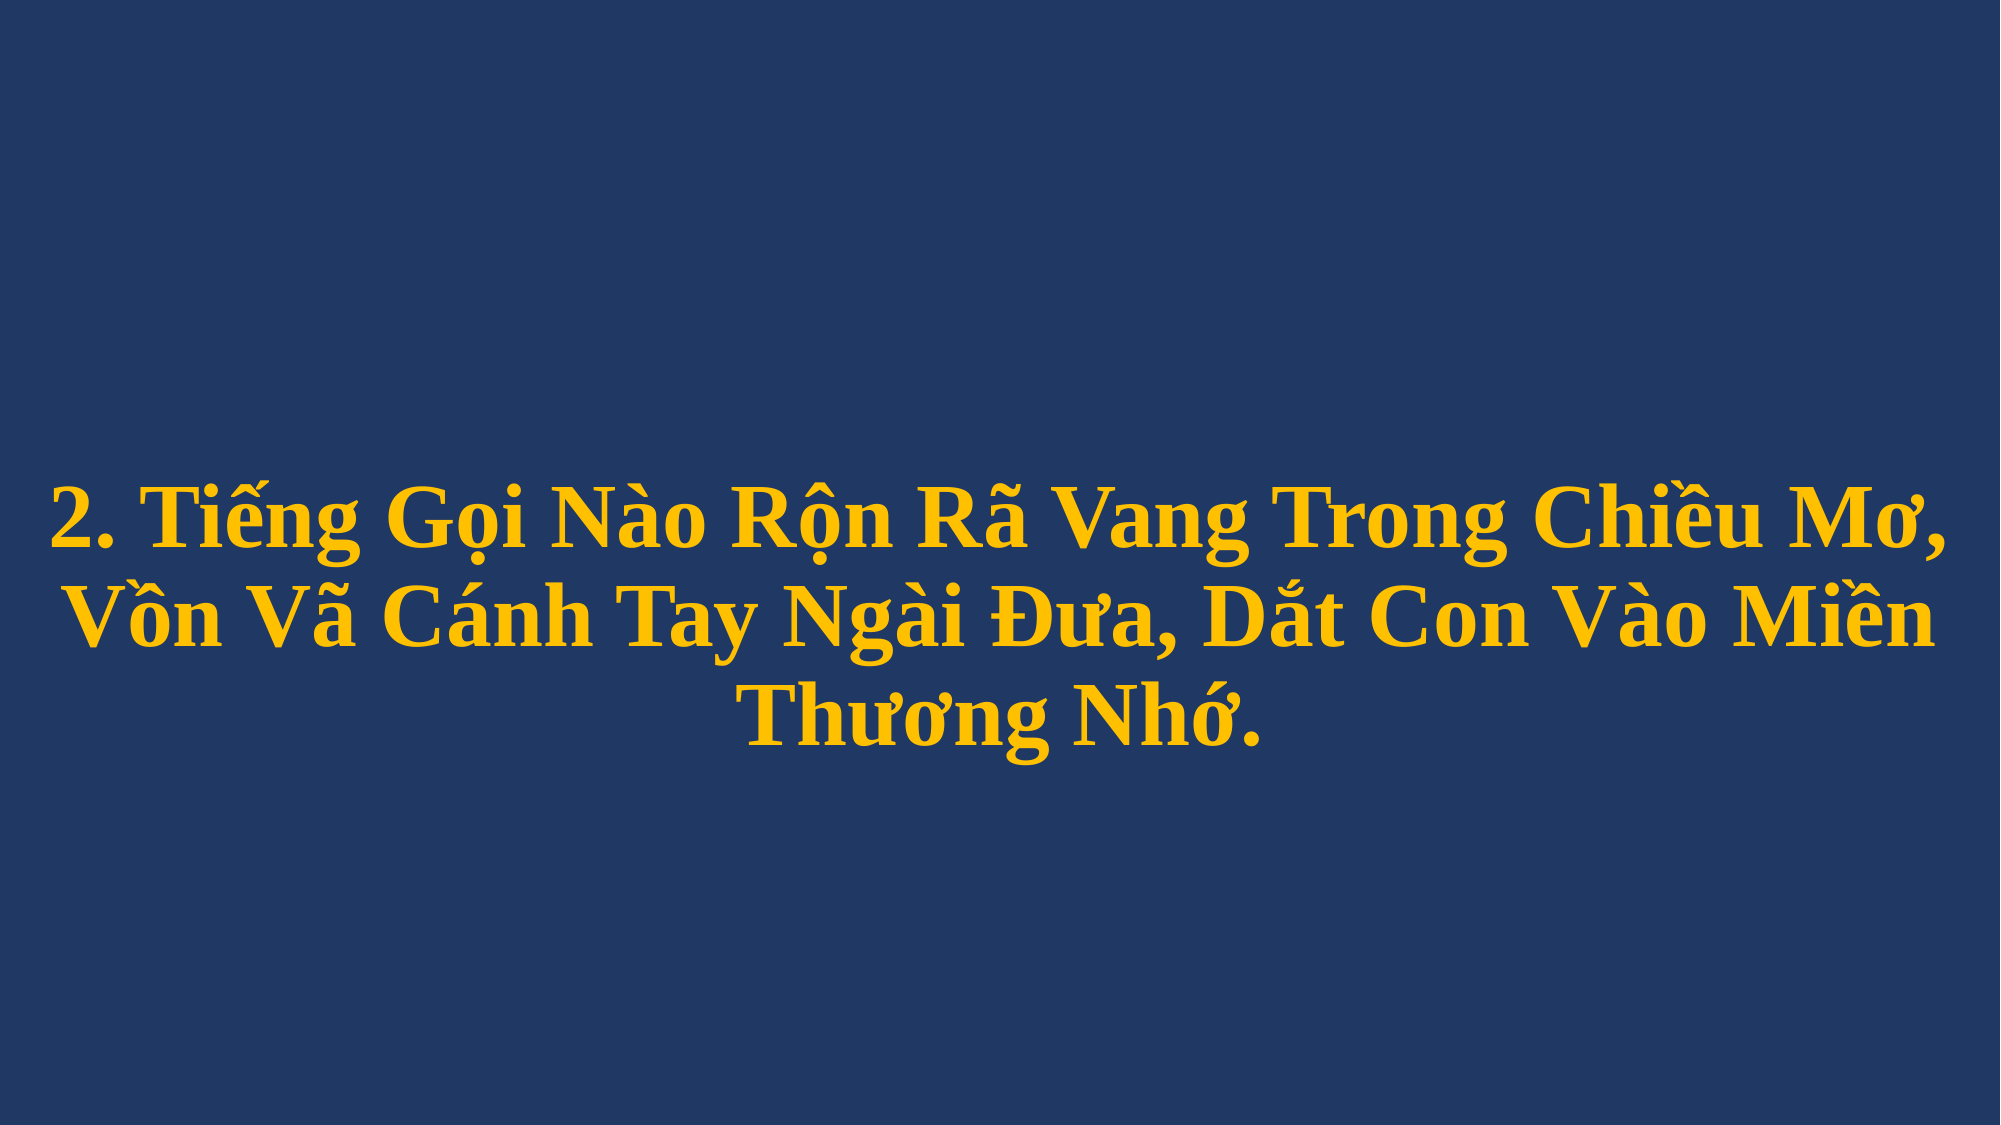

# 2. Tiếng Gọi Nào Rộn Rã Vang Trong Chiều Mơ, Vồn Vã Cánh Tay Ngài Đưa, Dắt Con Vào Miền Thương Nhớ.